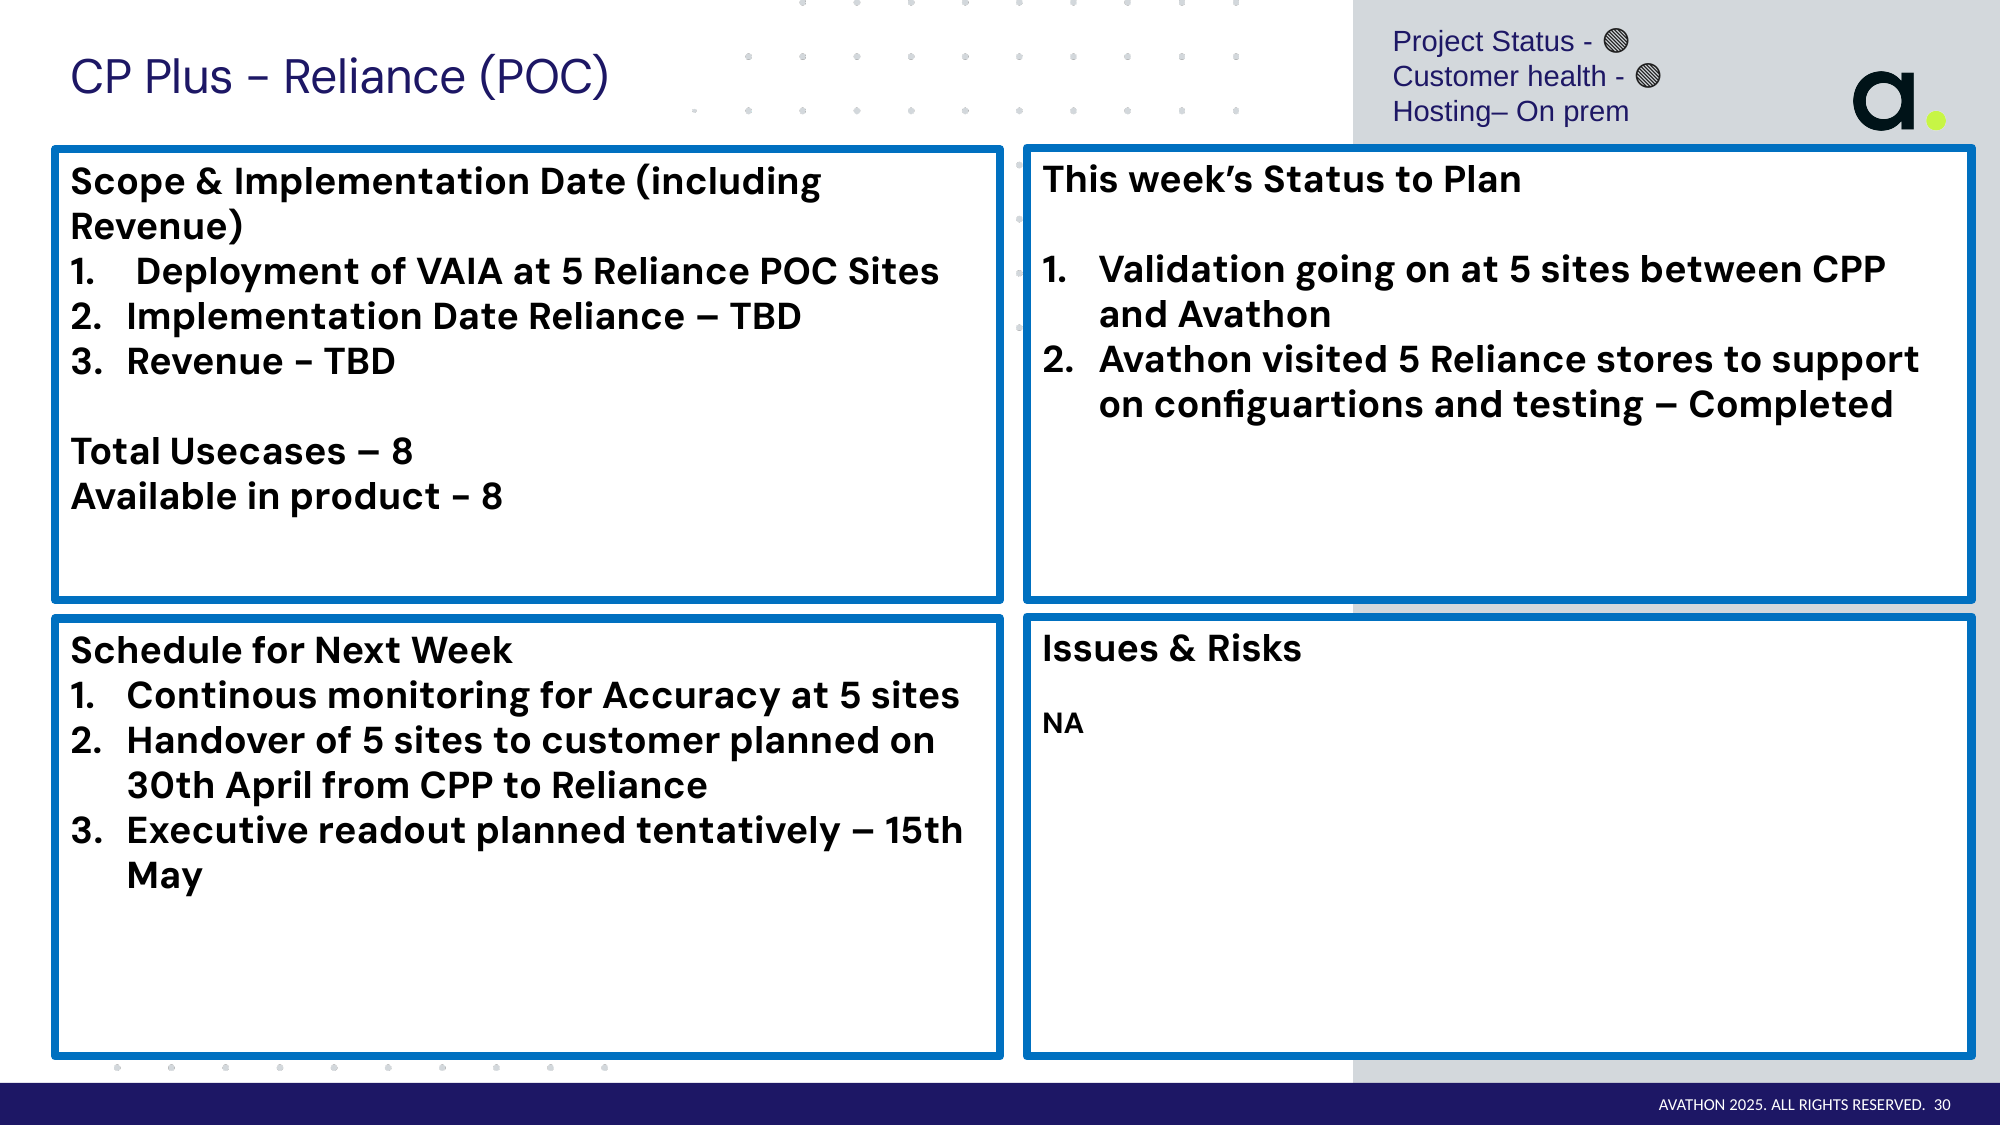

Project Status - 🟢 
Customer health - 🟢
Hosting– On prem

# CP Plus - Reliance (POC)
This week’s Status to Plan
Validation going on at 5 sites between CPP and Avathon
Avathon visited 5 Reliance stores to support on configuartions and testing – Completed

Scope & Implementation Date (including Revenue)
 Deployment of VAIA at 5 Reliance POC Sites
Implementation Date Reliance – TBD
Revenue - TBD

Total Usecases – 8
Available in product - 8

Issues & Risks

NA

Schedule for Next Week
Continous monitoring for Accuracy at 5 sites
Handover of 5 sites to customer planned on 30th April from CPP to Reliance
Executive readout planned tentatively – 15th May